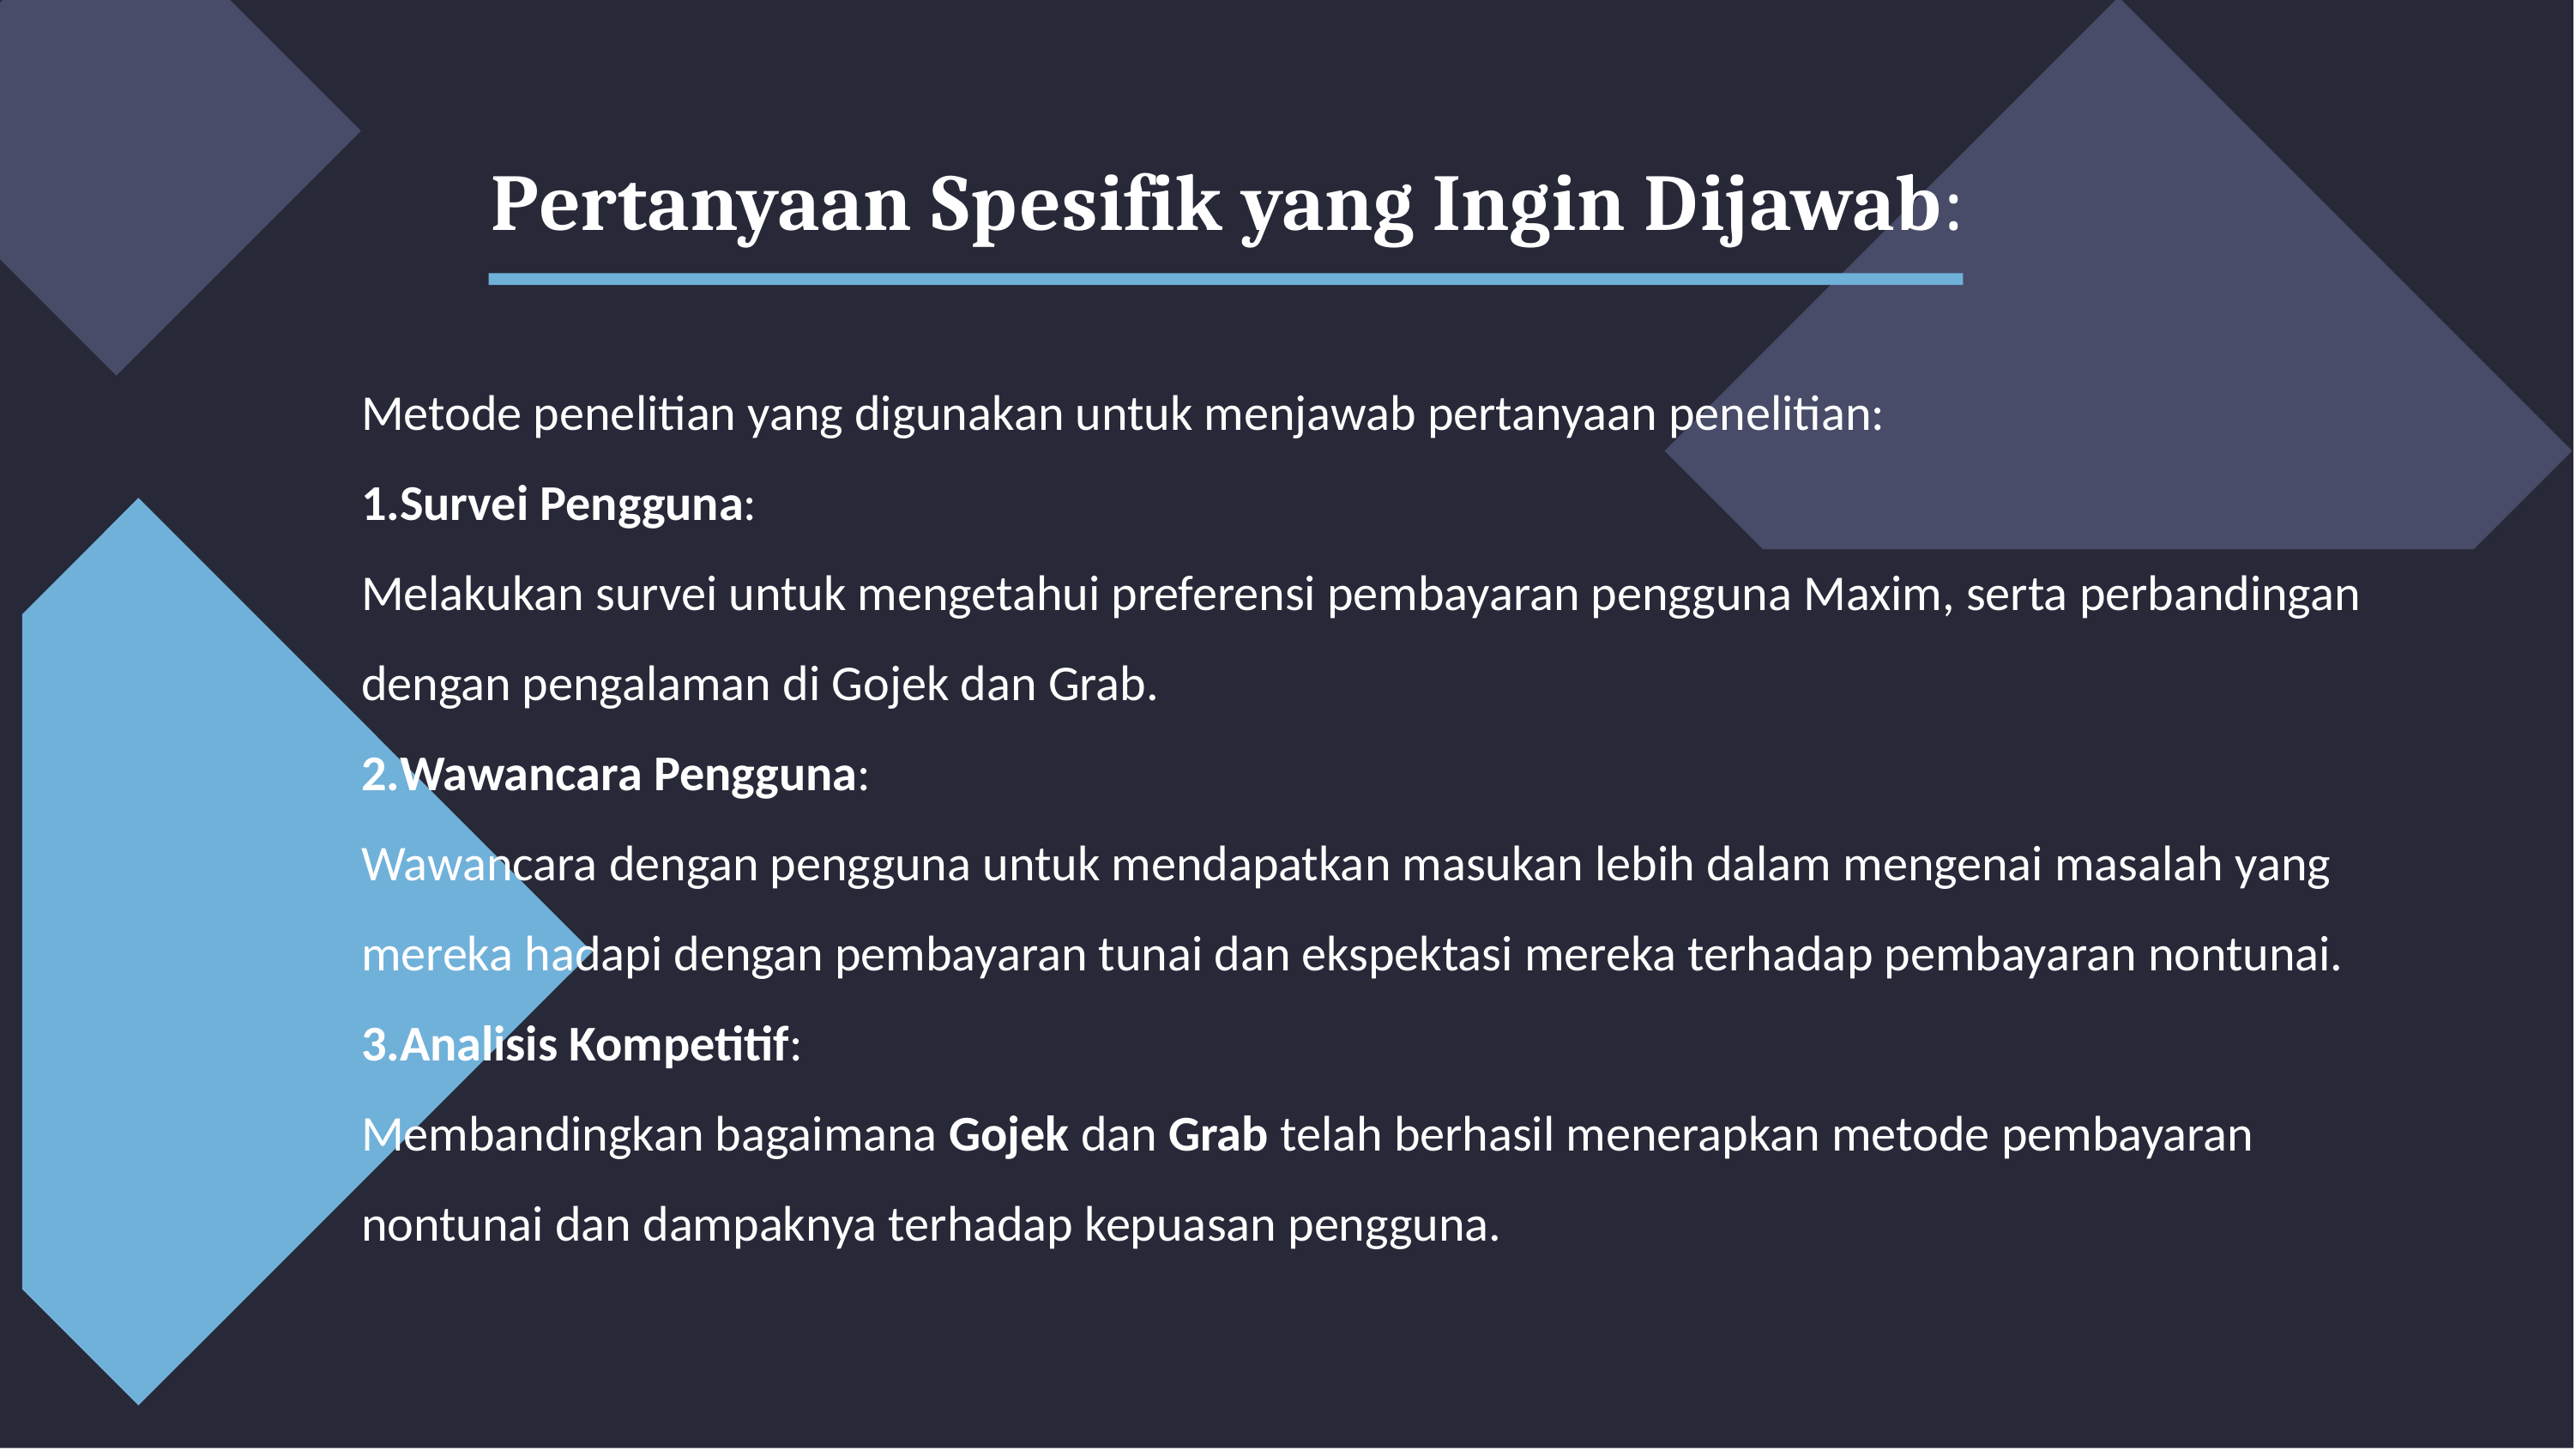

# Pertanyaan Spesifik yang Ingin Dijawab:

Metode penelitian yang digunakan untuk menjawab pertanyaan penelitian:
Survei Pengguna:
Melakukan survei untuk mengetahui preferensi pembayaran pengguna Maxim, serta perbandingan dengan pengalaman di Gojek dan Grab.
Wawancara Pengguna:
Wawancara dengan pengguna untuk mendapatkan masukan lebih dalam mengenai masalah yang mereka hadapi dengan pembayaran tunai dan ekspektasi mereka terhadap pembayaran nontunai.
Analisis Kompetitif:
Membandingkan bagaimana Gojek dan Grab telah berhasil menerapkan metode pembayaran nontunai dan dampaknya terhadap kepuasan pengguna.